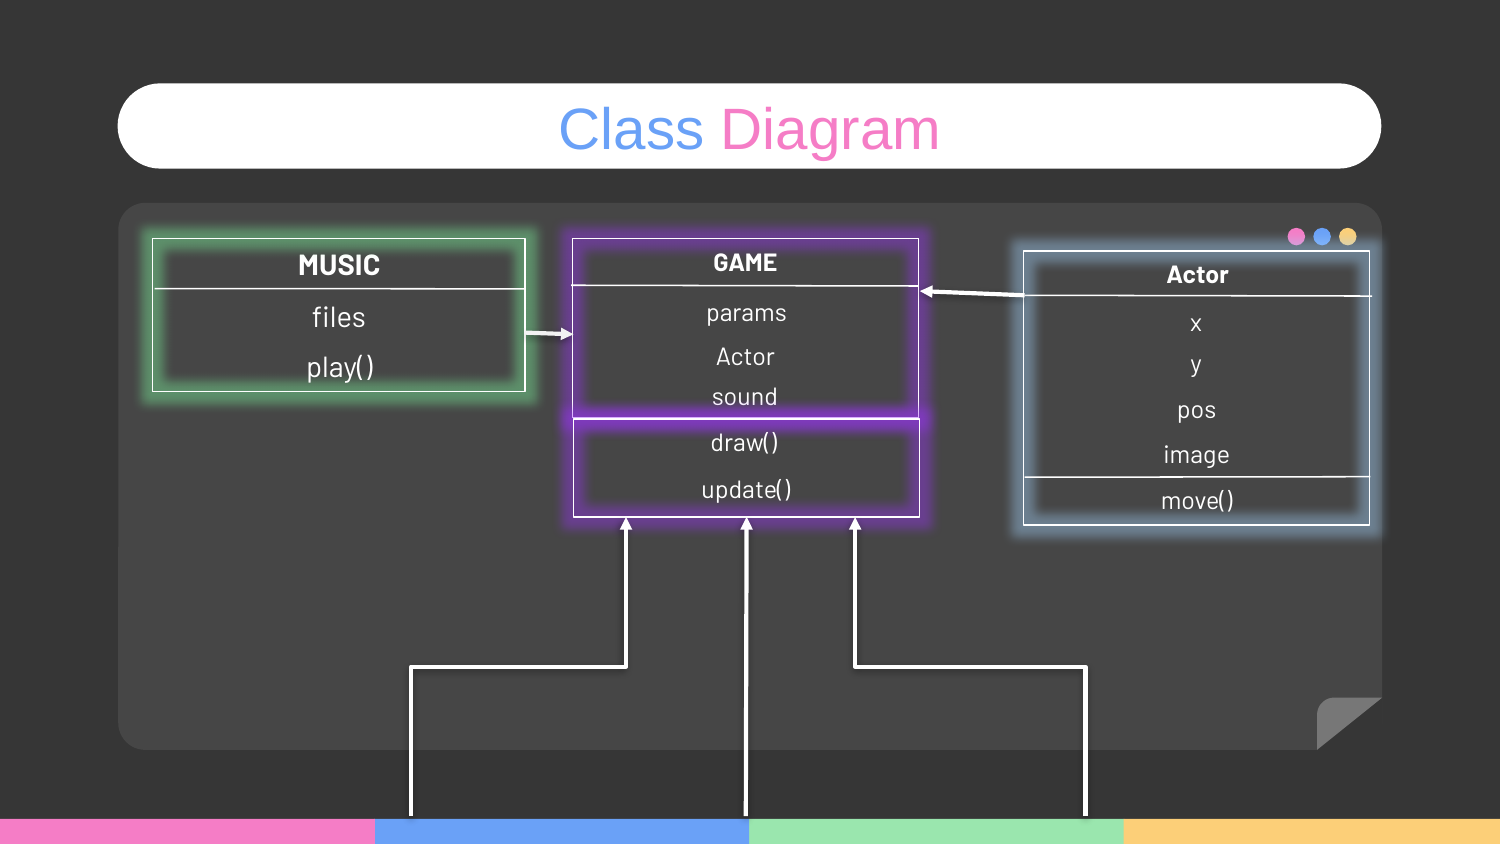

# Class Diagram
MUSIC

GAME

Actor
params
files
x
Actor
y
play()
sound
pos

draw()
image
update()
move()